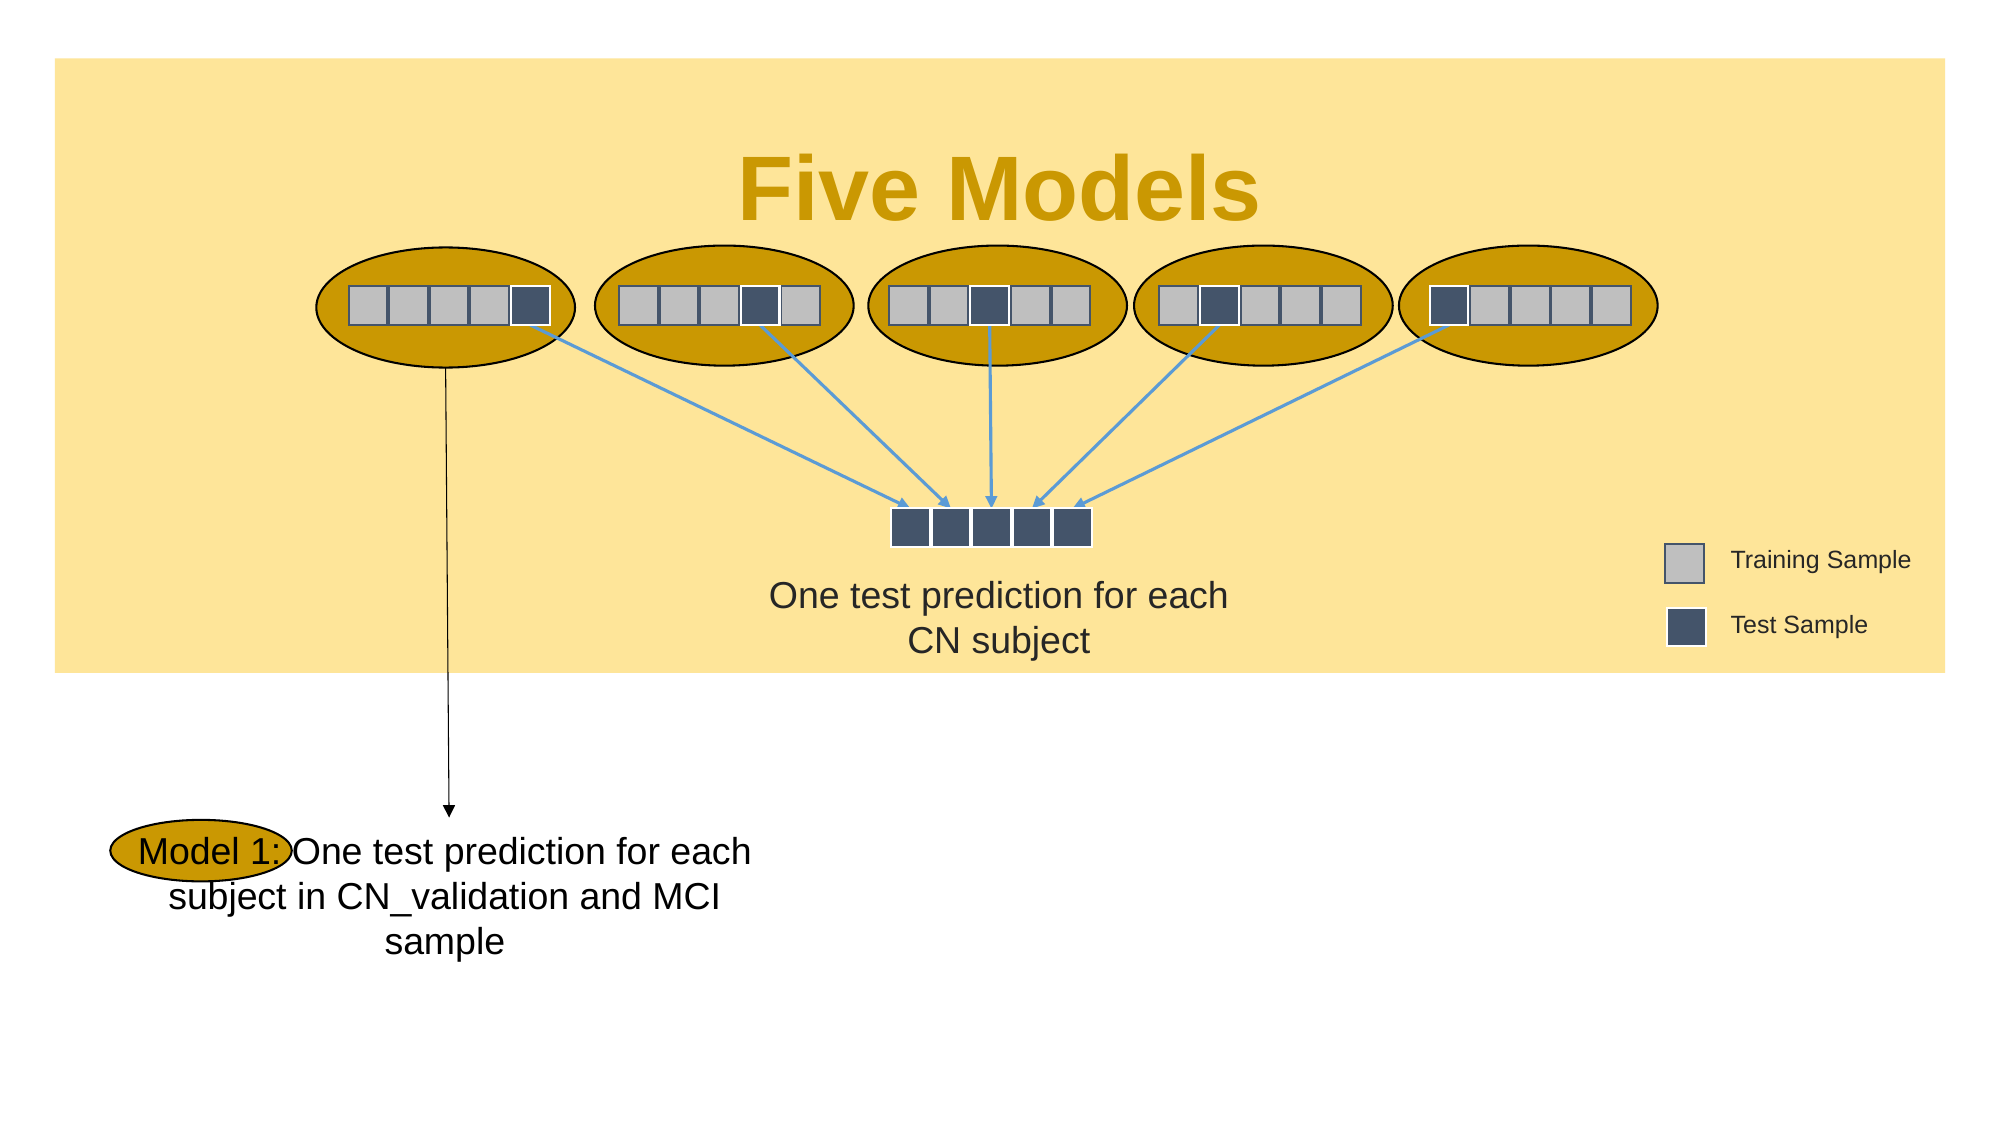

# Five Models

Training Sample

One test prediction for each CN subject
Test Sample

Model 1: One test prediction for each subject in CN_validation and MCI sample